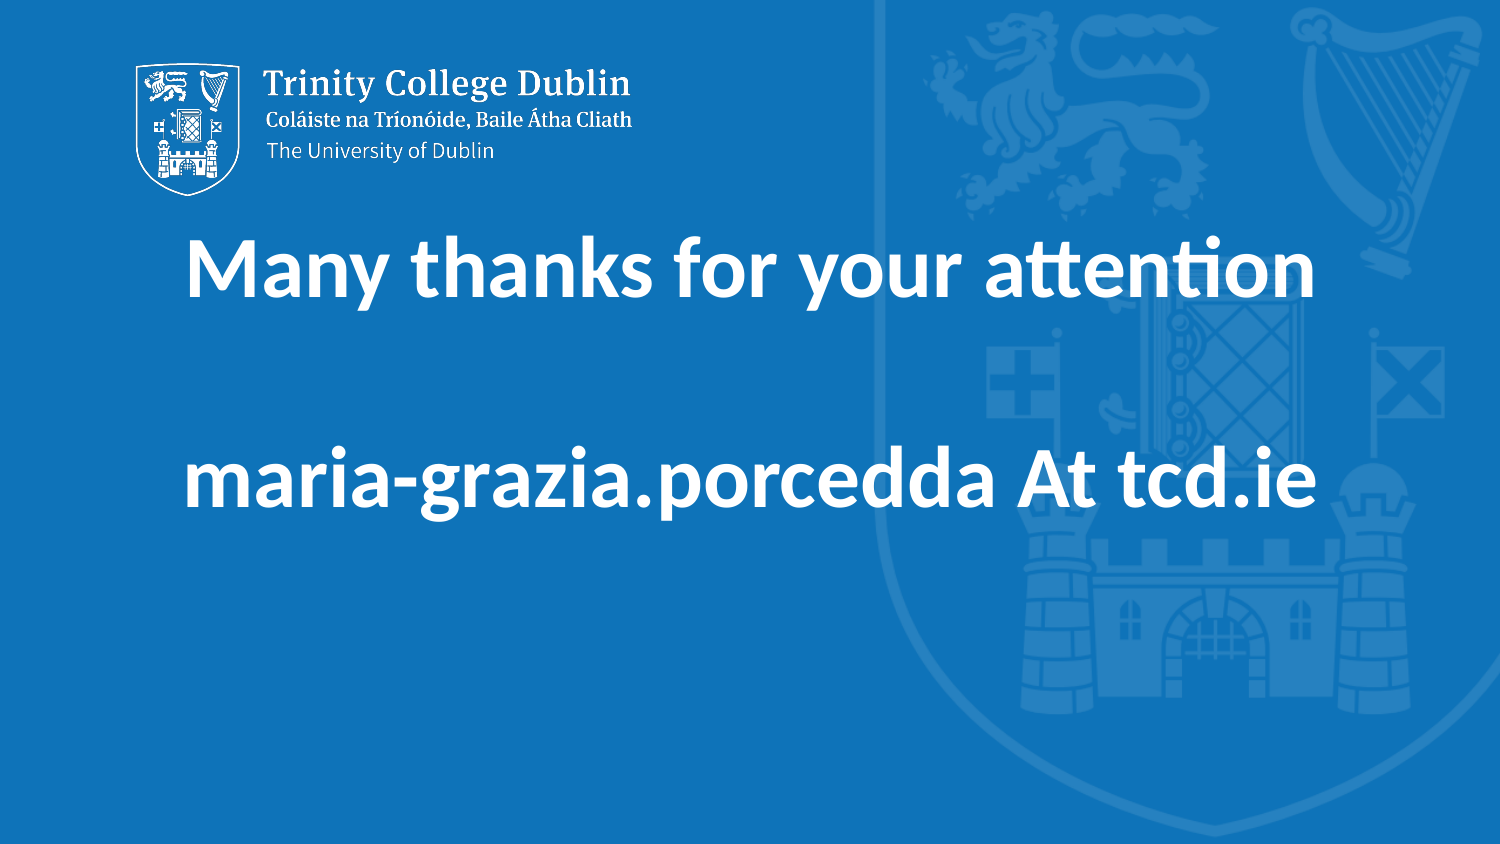

# Many thanks for your attention maria-grazia.porcedda At tcd.ie